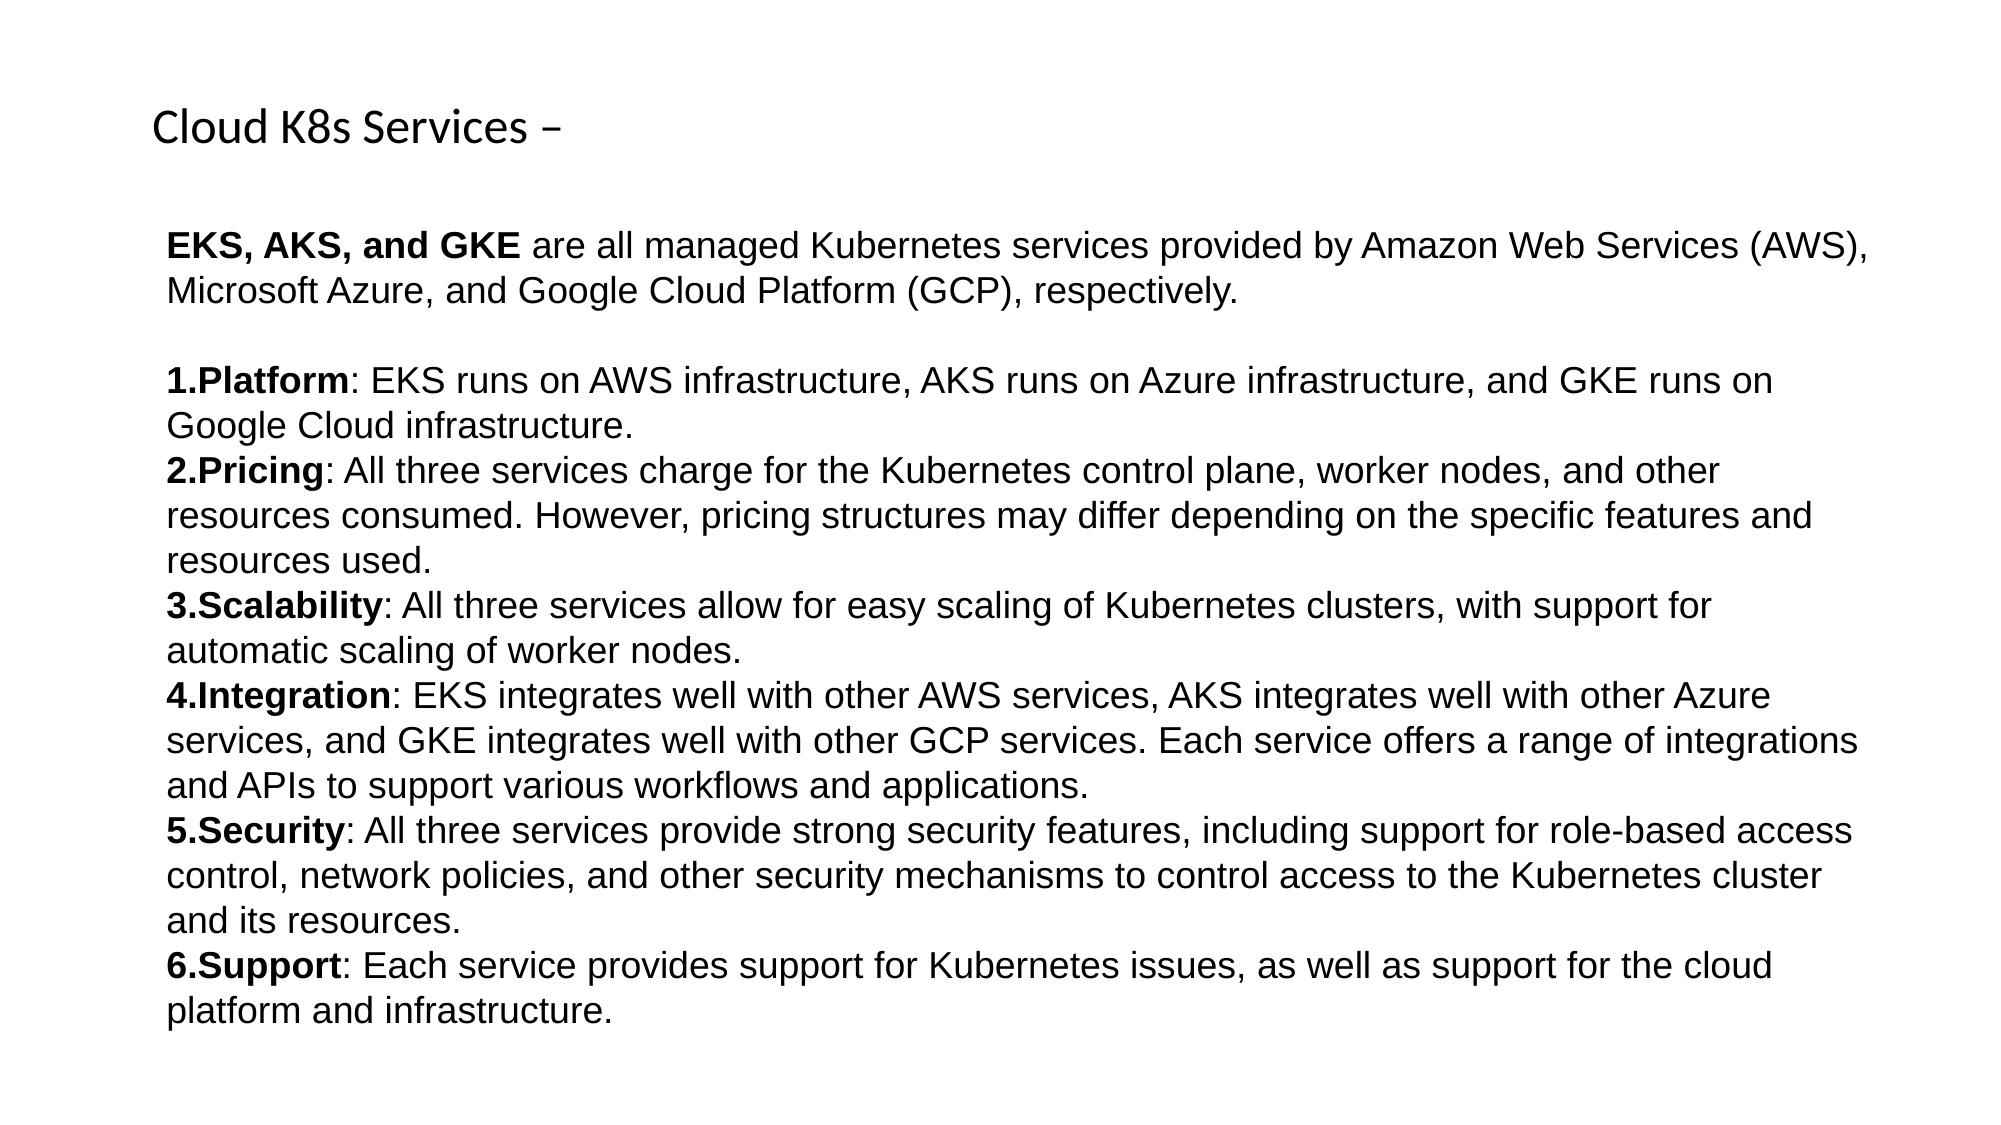

Cloud K8s Services –
EKS, AKS, and GKE are all managed Kubernetes services provided by Amazon Web Services (AWS), Microsoft Azure, and Google Cloud Platform (GCP), respectively.

Platform: EKS runs on AWS infrastructure, AKS runs on Azure infrastructure, and GKE runs on Google Cloud infrastructure.
Pricing: All three services charge for the Kubernetes control plane, worker nodes, and other resources consumed. However, pricing structures may differ depending on the specific features and resources used.
Scalability: All three services allow for easy scaling of Kubernetes clusters, with support for automatic scaling of worker nodes.
Integration: EKS integrates well with other AWS services, AKS integrates well with other Azure services, and GKE integrates well with other GCP services. Each service offers a range of integrations and APIs to support various workflows and applications.
Security: All three services provide strong security features, including support for role-based access control, network policies, and other security mechanisms to control access to the Kubernetes cluster and its resources.
Support: Each service provides support for Kubernetes issues, as well as support for the cloud platform and infrastructure.